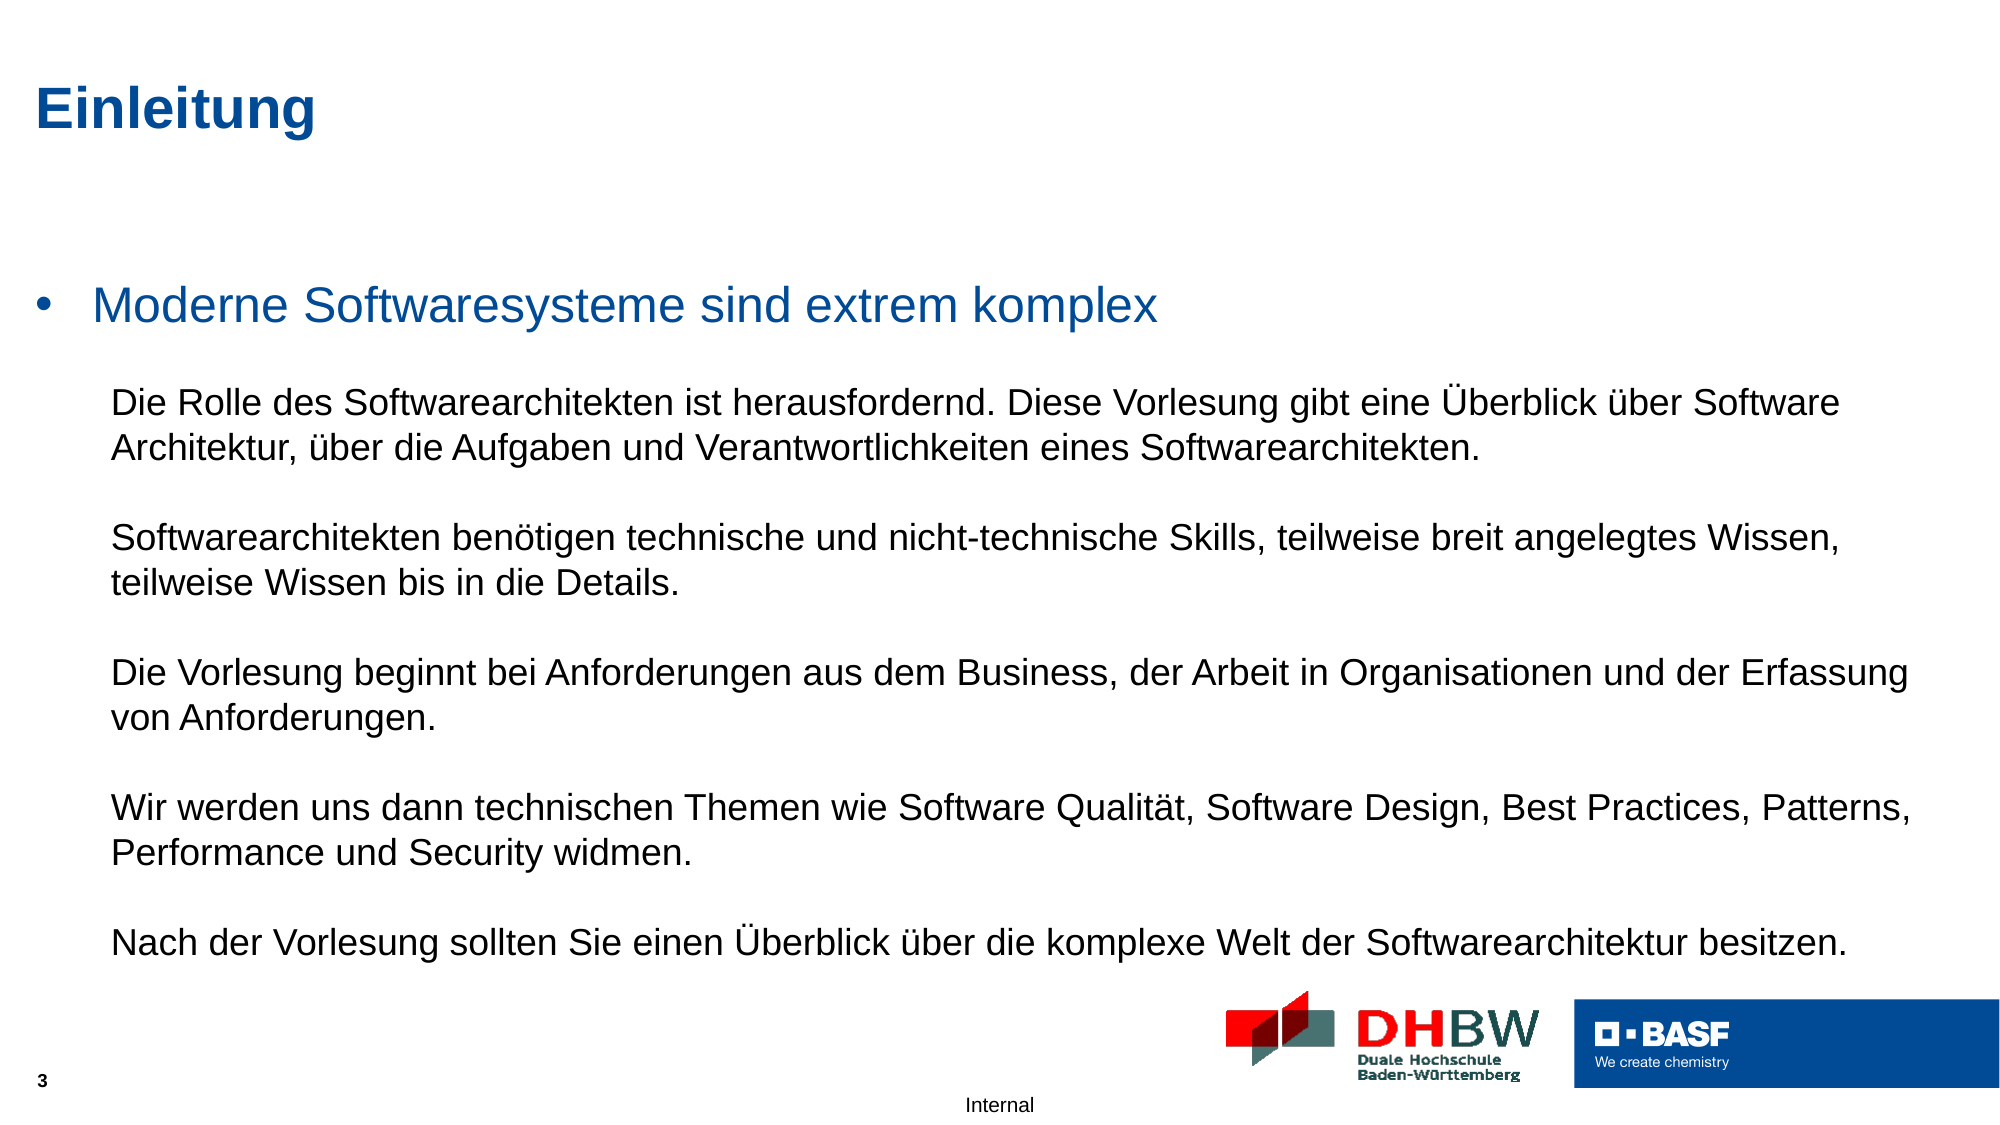

# Einleitung
Moderne Softwaresysteme sind extrem komplex

Die Rolle des Softwarearchitekten ist herausfordernd. Diese Vorlesung gibt eine Überblick über Software Architektur, über die Aufgaben und Verantwortlichkeiten eines Softwarearchitekten.

Softwarearchitekten benötigen technische und nicht-technische Skills, teilweise breit angelegtes Wissen, teilweise Wissen bis in die Details.

Die Vorlesung beginnt bei Anforderungen aus dem Business, der Arbeit in Organisationen und der Erfassung von Anforderungen.

Wir werden uns dann technischen Themen wie Software Qualität, Software Design, Best Practices, Patterns, Performance und Security widmen.

Nach der Vorlesung sollten Sie einen Überblick über die komplexe Welt der Softwarearchitektur besitzen.

3